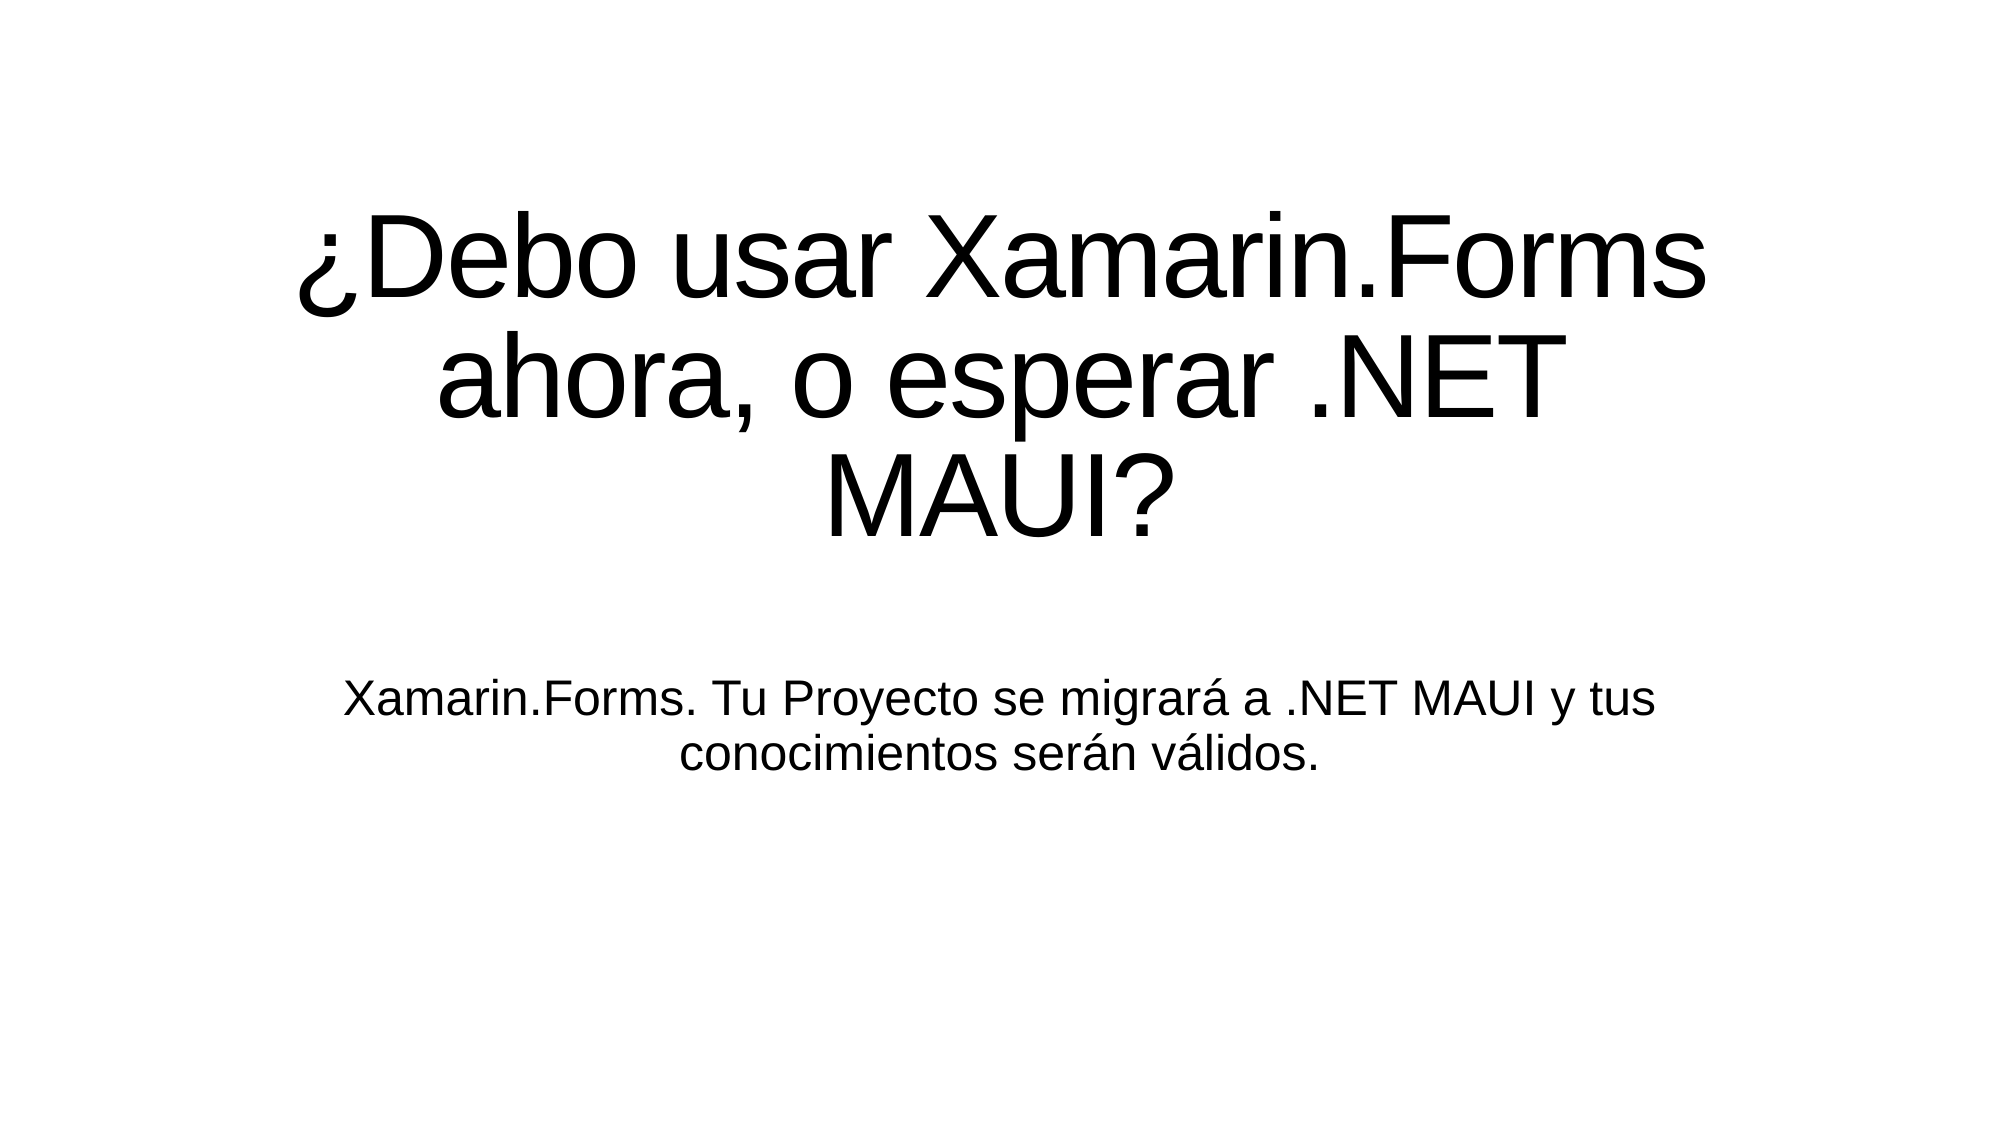

# ¿Debo usar Xamarin.Forms ahora, o esperar .NET MAUI?
Xamarin.Forms. Tu Proyecto se migrará a .NET MAUI y tus conocimientos serán válidos.